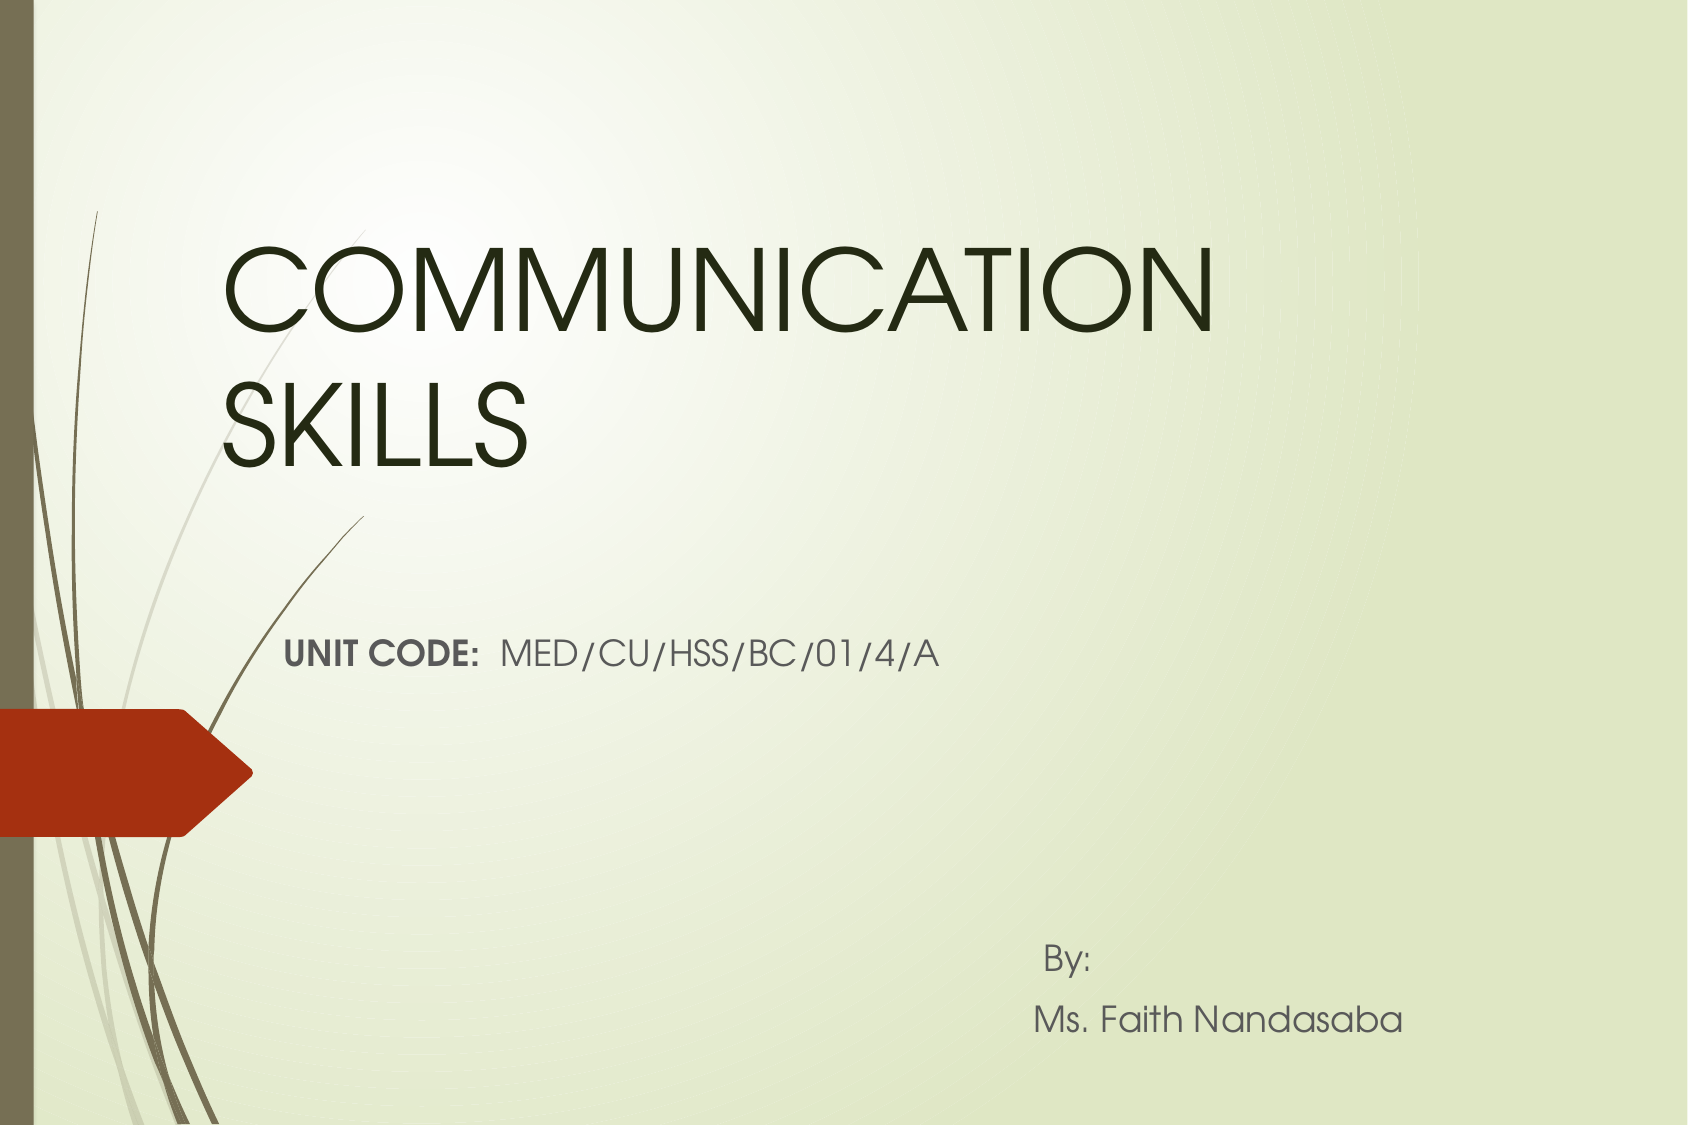

# COMMUNICATION SKILLS

UNIT CODE:  MED/CU/HSS/BC/01/4/A

                                                                            By:
                                                                           Ms. Faith Nandasaba